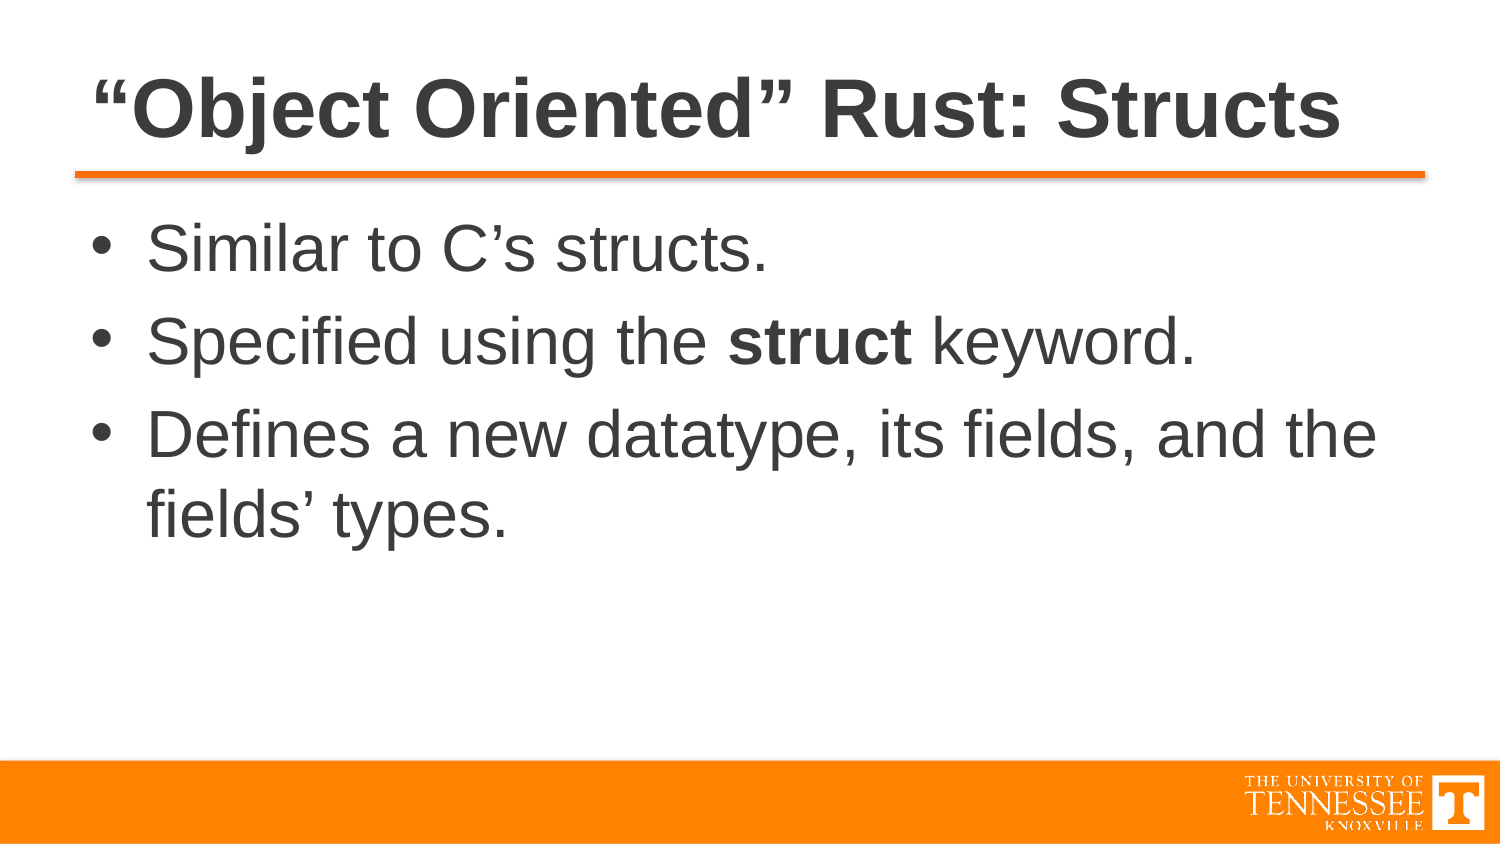

# “Object Oriented” Rust: Structs
Similar to C’s structs.
Specified using the struct keyword.
Defines a new datatype, its fields, and the fields’ types.